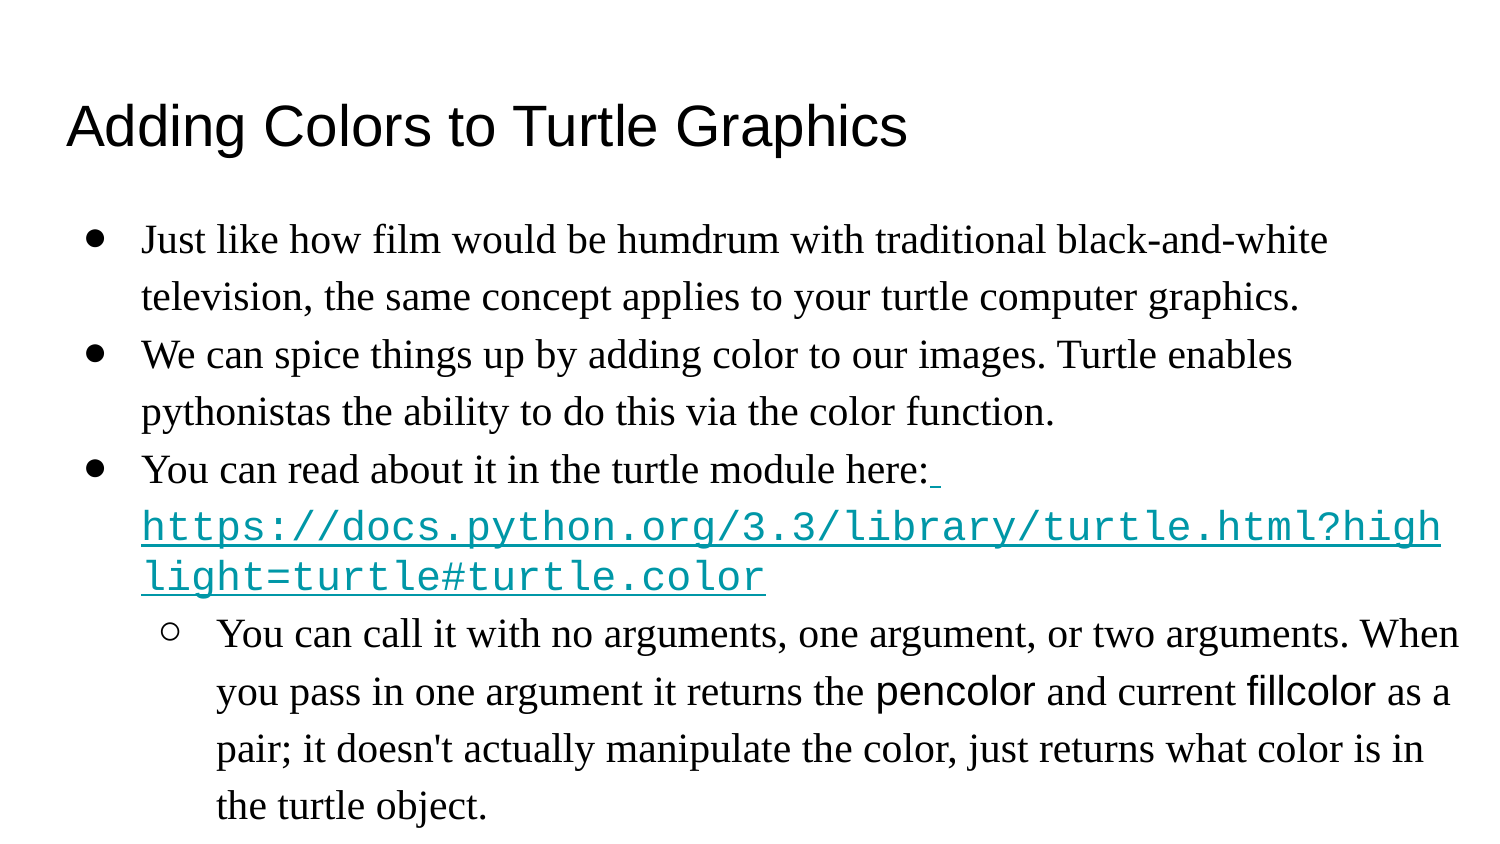

# Adding Colors to Turtle Graphics
Just like how film would be humdrum with traditional black-and-white television, the same concept applies to your turtle computer graphics.
We can spice things up by adding color to our images. Turtle enables pythonistas the ability to do this via the color function.
You can read about it in the turtle module here: https://docs.python.org/3.3/library/turtle.html?highlight=turtle#turtle.color
You can call it with no arguments, one argument, or two arguments. When you pass in one argument it returns the pencolor and current fillcolor as a pair; it doesn't actually manipulate the color, just returns what color is in the turtle object.